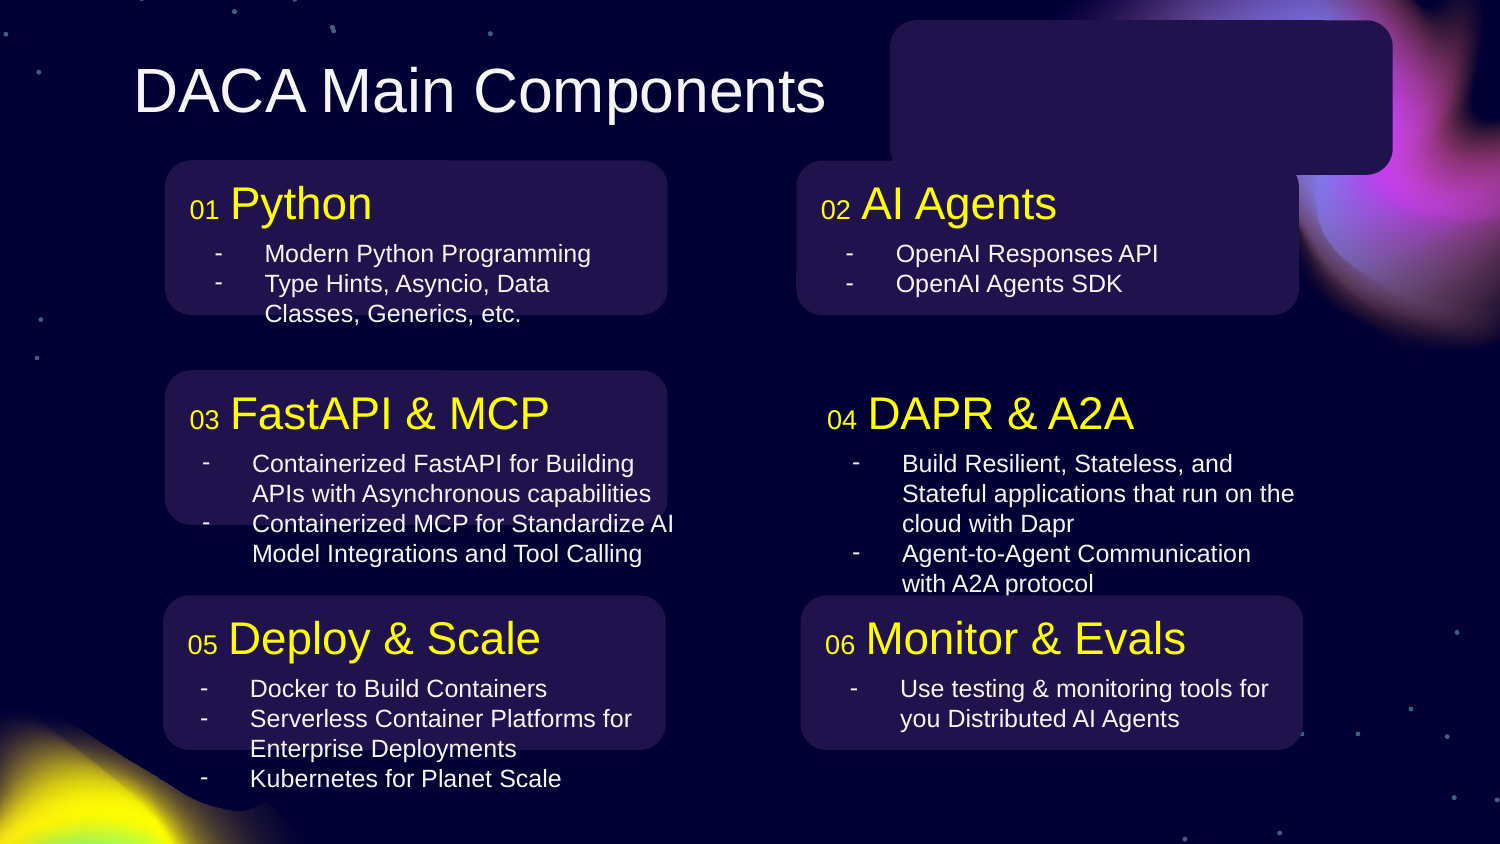

DACA Main Components
01 Python

02 AI Agents

Modern Python Programming
Type Hints, Asyncio, Data Classes, Generics, etc.
OpenAI Responses API
OpenAI Agents SDK
03 FastAPI & MCP
04 DAPR & A2A

Containerized FastAPI for Building APIs with Asynchronous capabilities
Containerized MCP for Standardize AI Model Integrations and Tool Calling
Build Resilient, Stateless, and Stateful applications that run on the cloud with Dapr
Agent-to-Agent Communication with A2A protocol
05 Deploy & Scale
06 Monitor & Evals

Docker to Build Containers
Serverless Container Platforms for Enterprise Deployments
Kubernetes for Planet Scale
Use testing & monitoring tools for you Distributed AI Agents